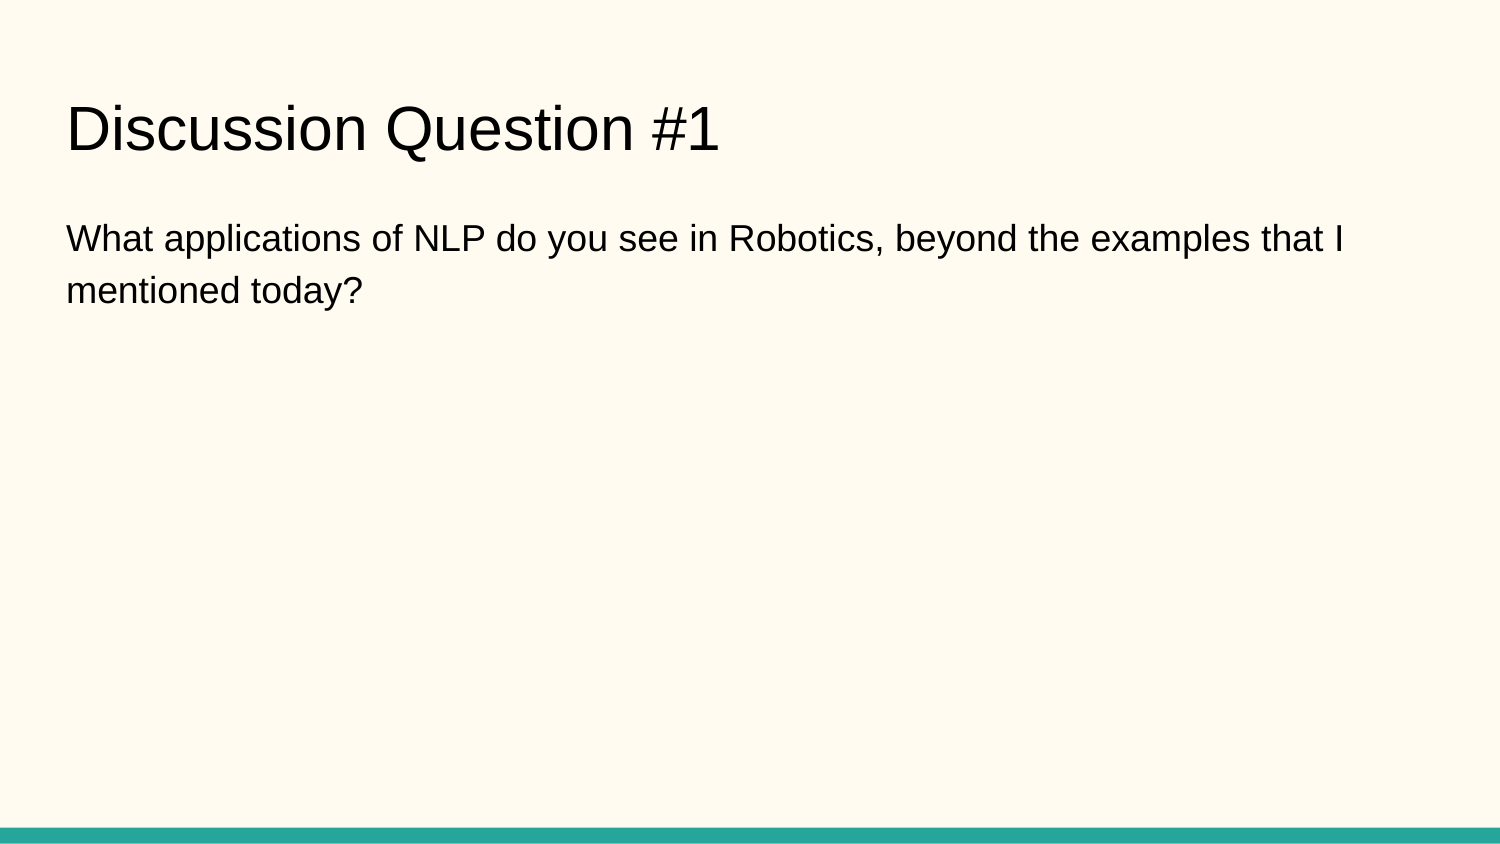

# Discussion Question #1
What applications of NLP do you see in Robotics, beyond the examples that I mentioned today?